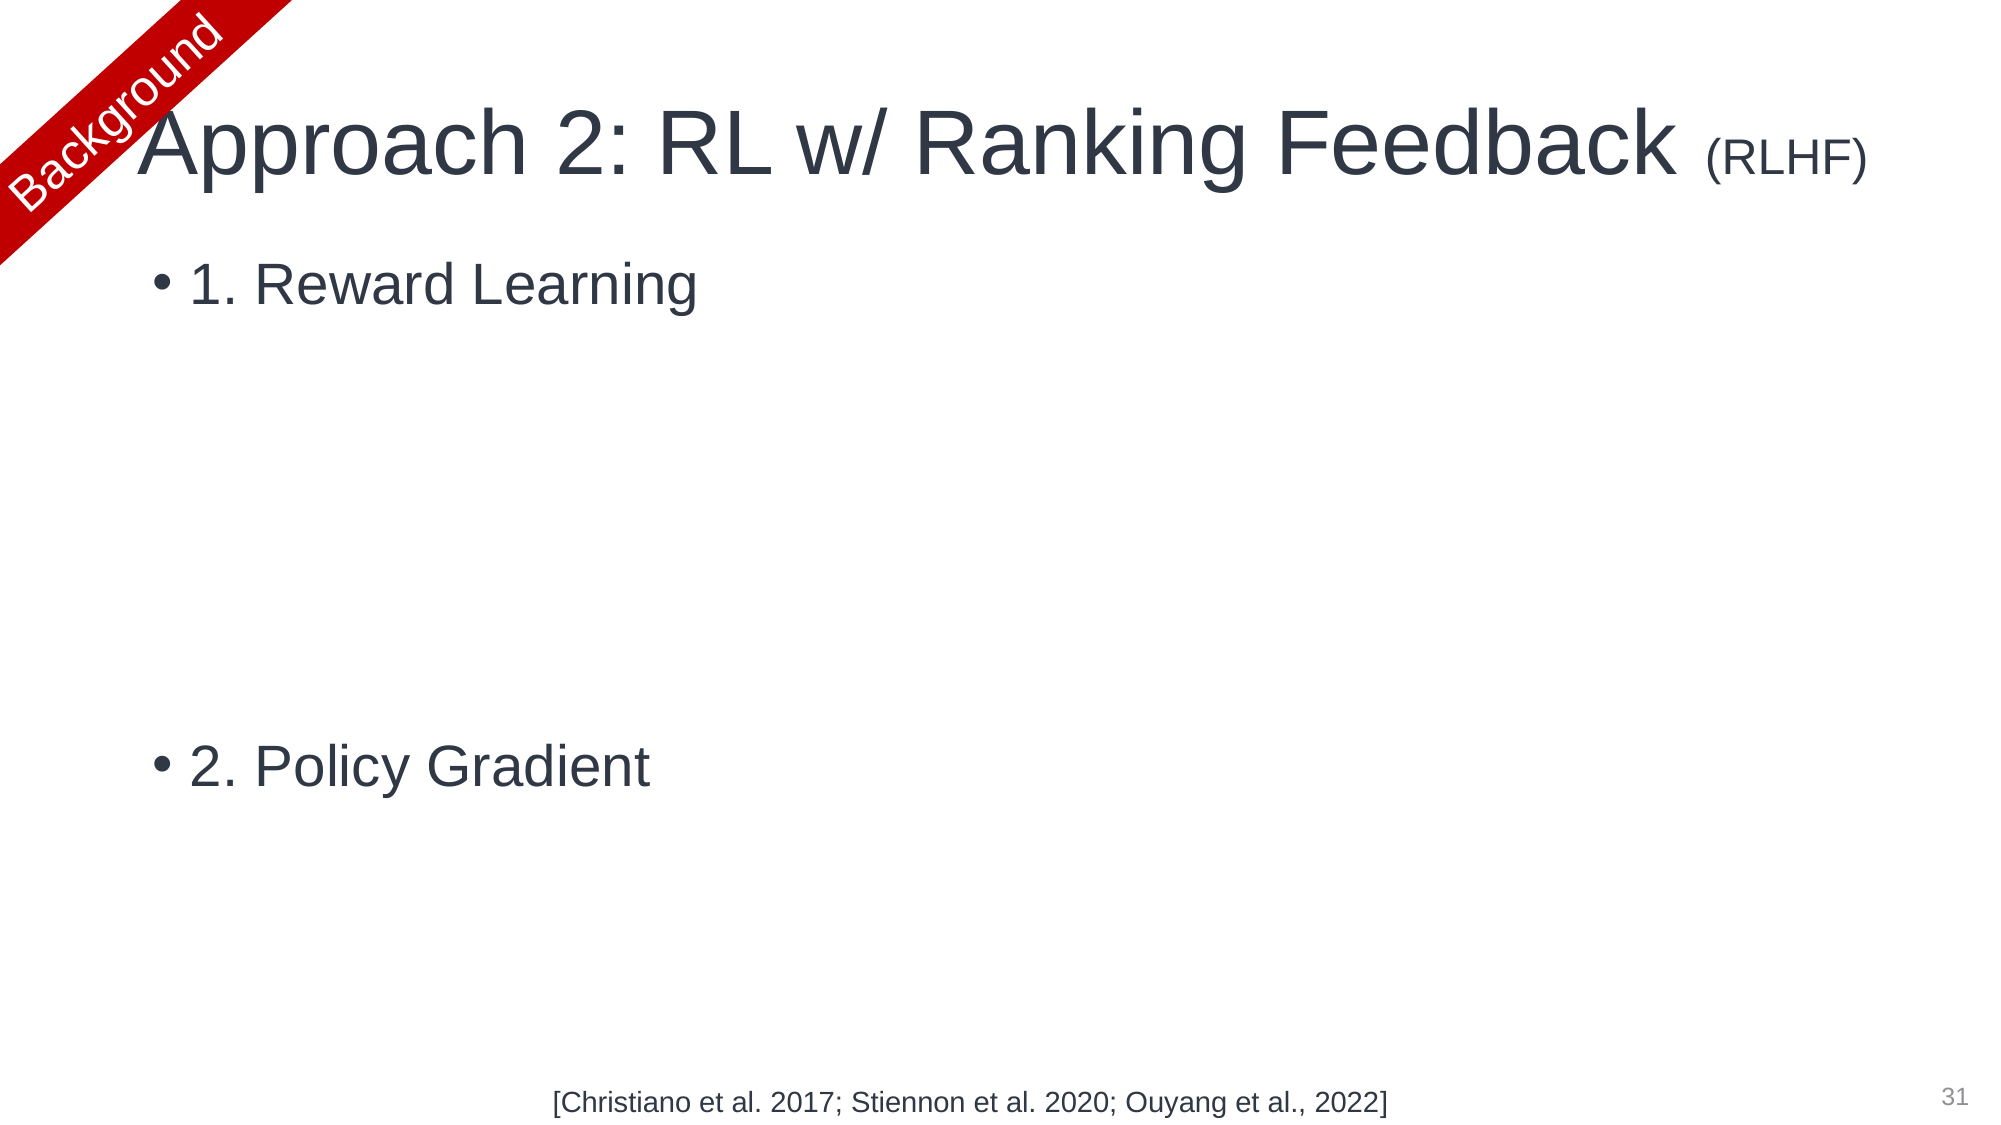

# Approach 2: RL w/ Ranking Feedback (RLHF)
Background
1. Reward Learning

2. Policy Gradient
31
[Christiano et al. 2017; Stiennon et al. 2020; Ouyang et al., 2022]